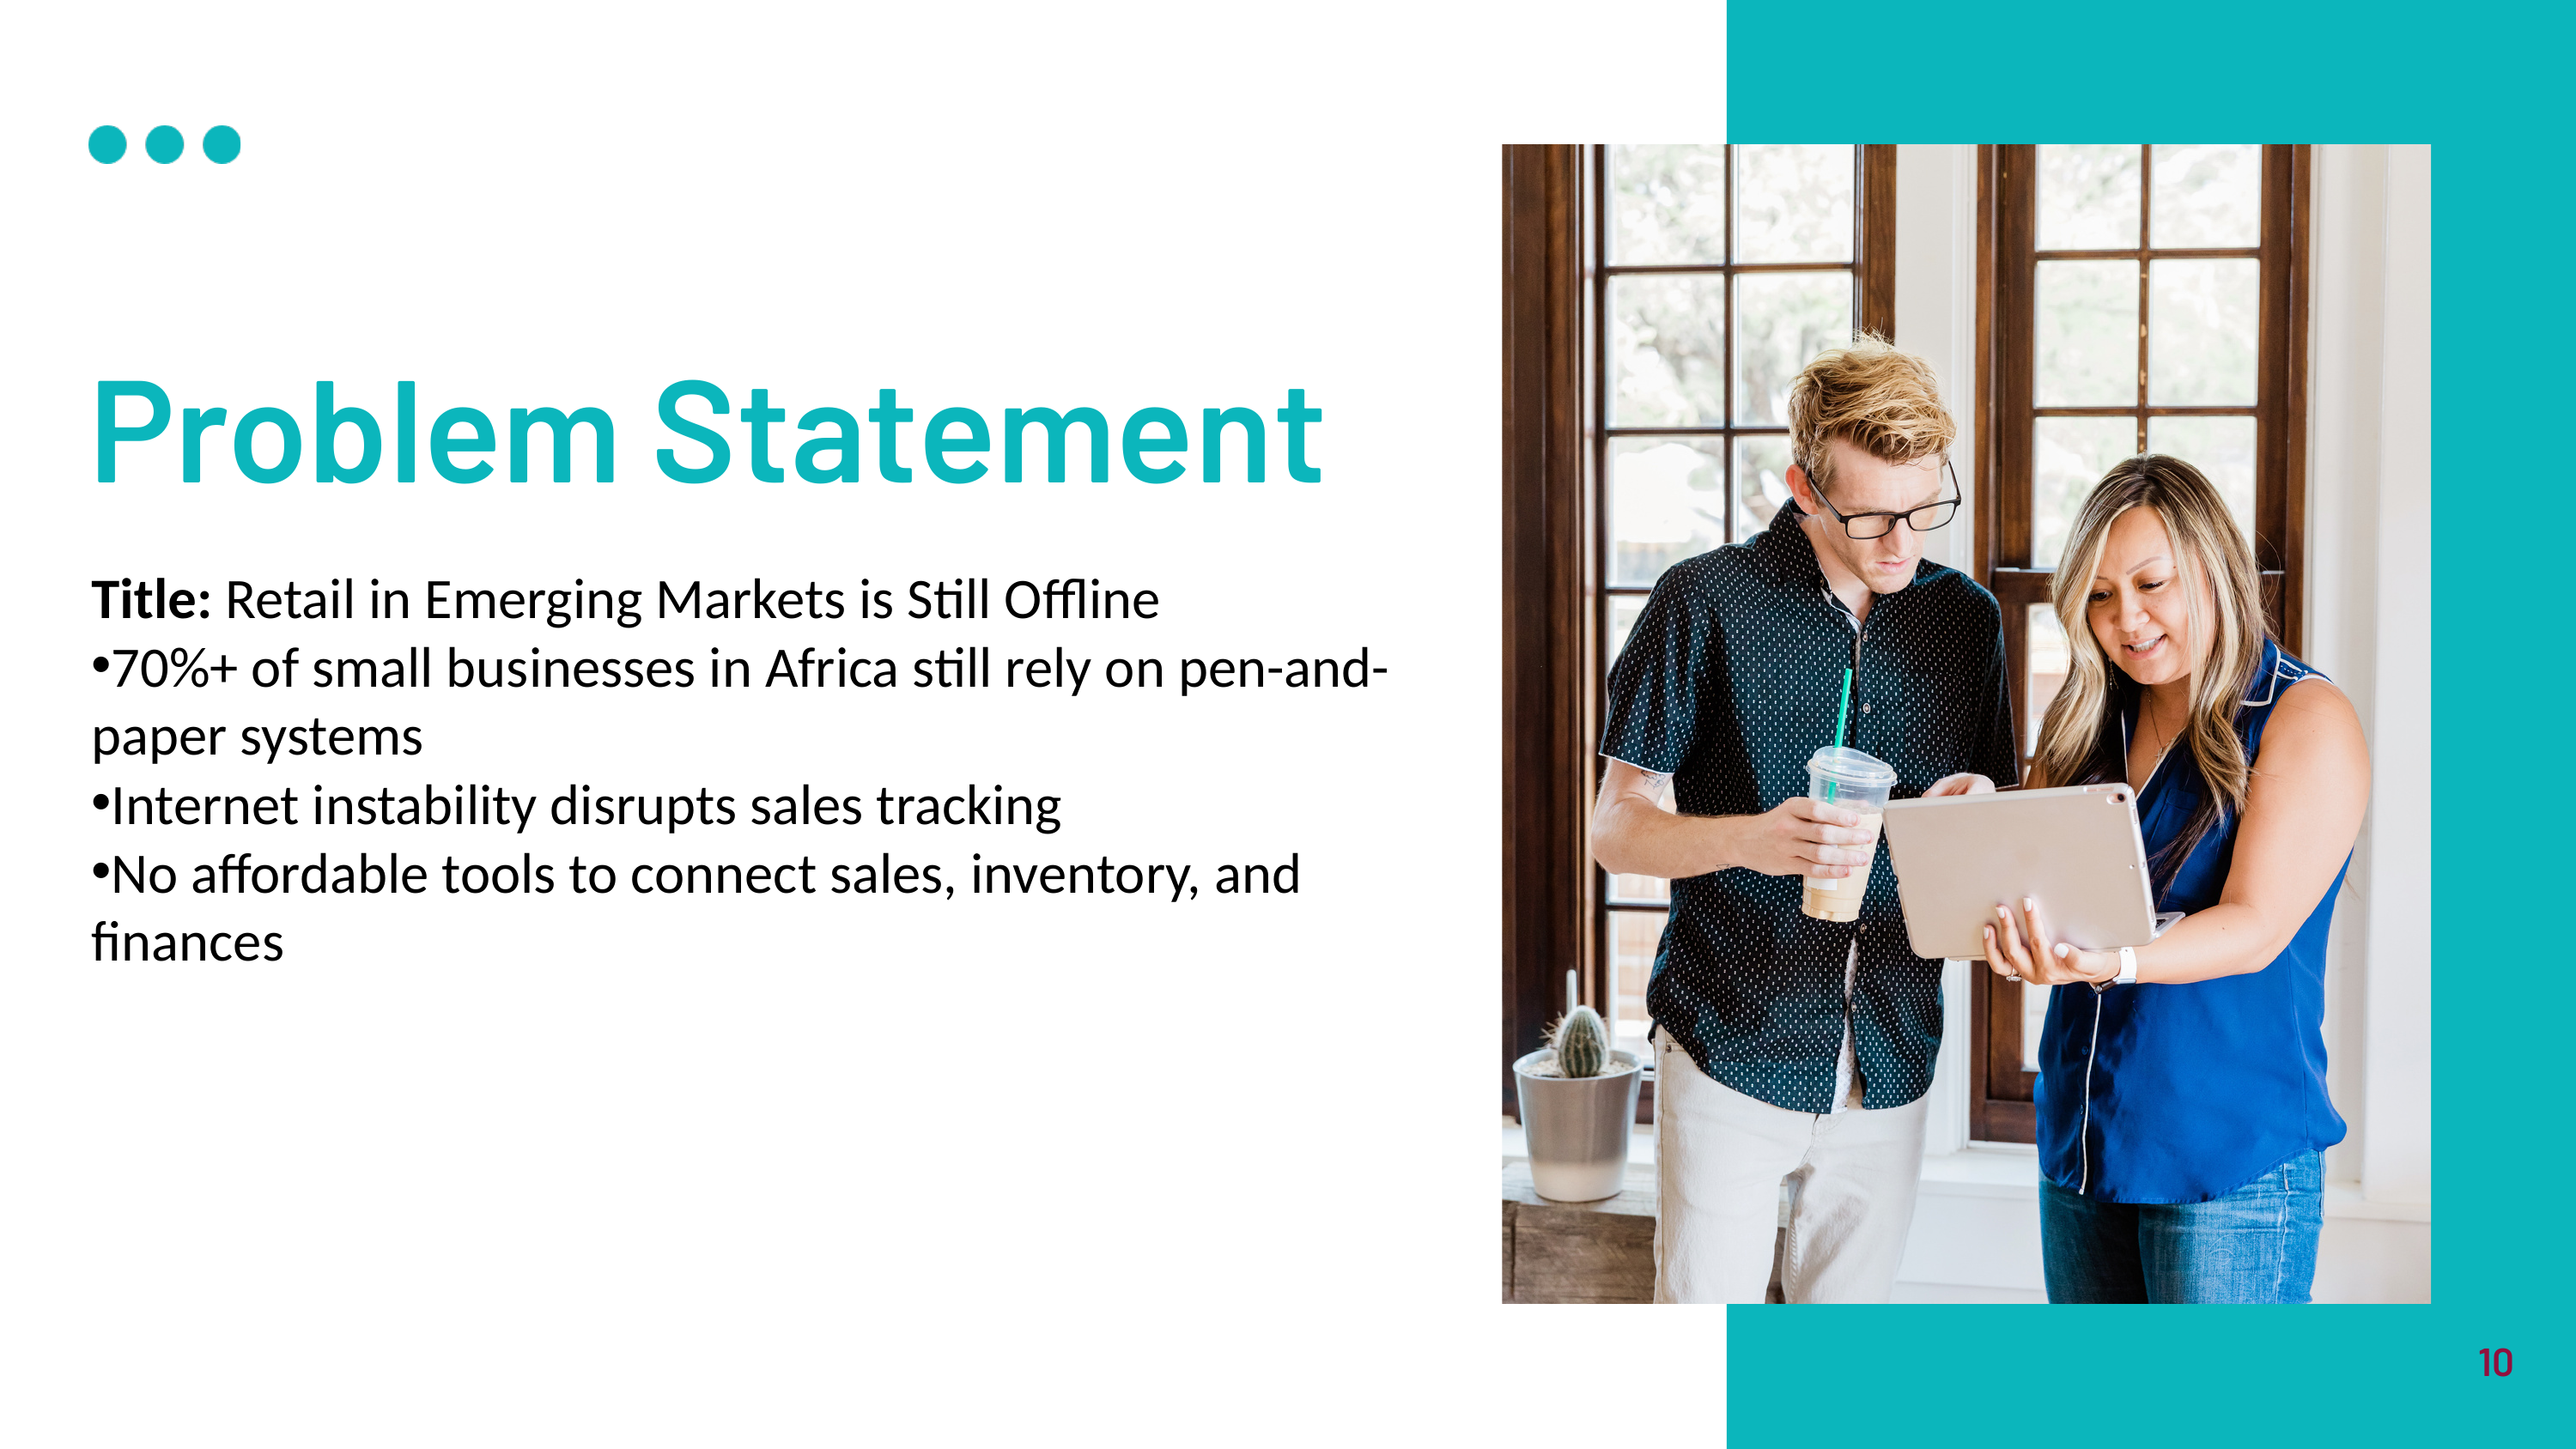

Problem Statement
Title: Retail in Emerging Markets is Still Offline
70%+ of small businesses in Africa still rely on pen-and-paper systems
Internet instability disrupts sales tracking
No affordable tools to connect sales, inventory, and finances
10